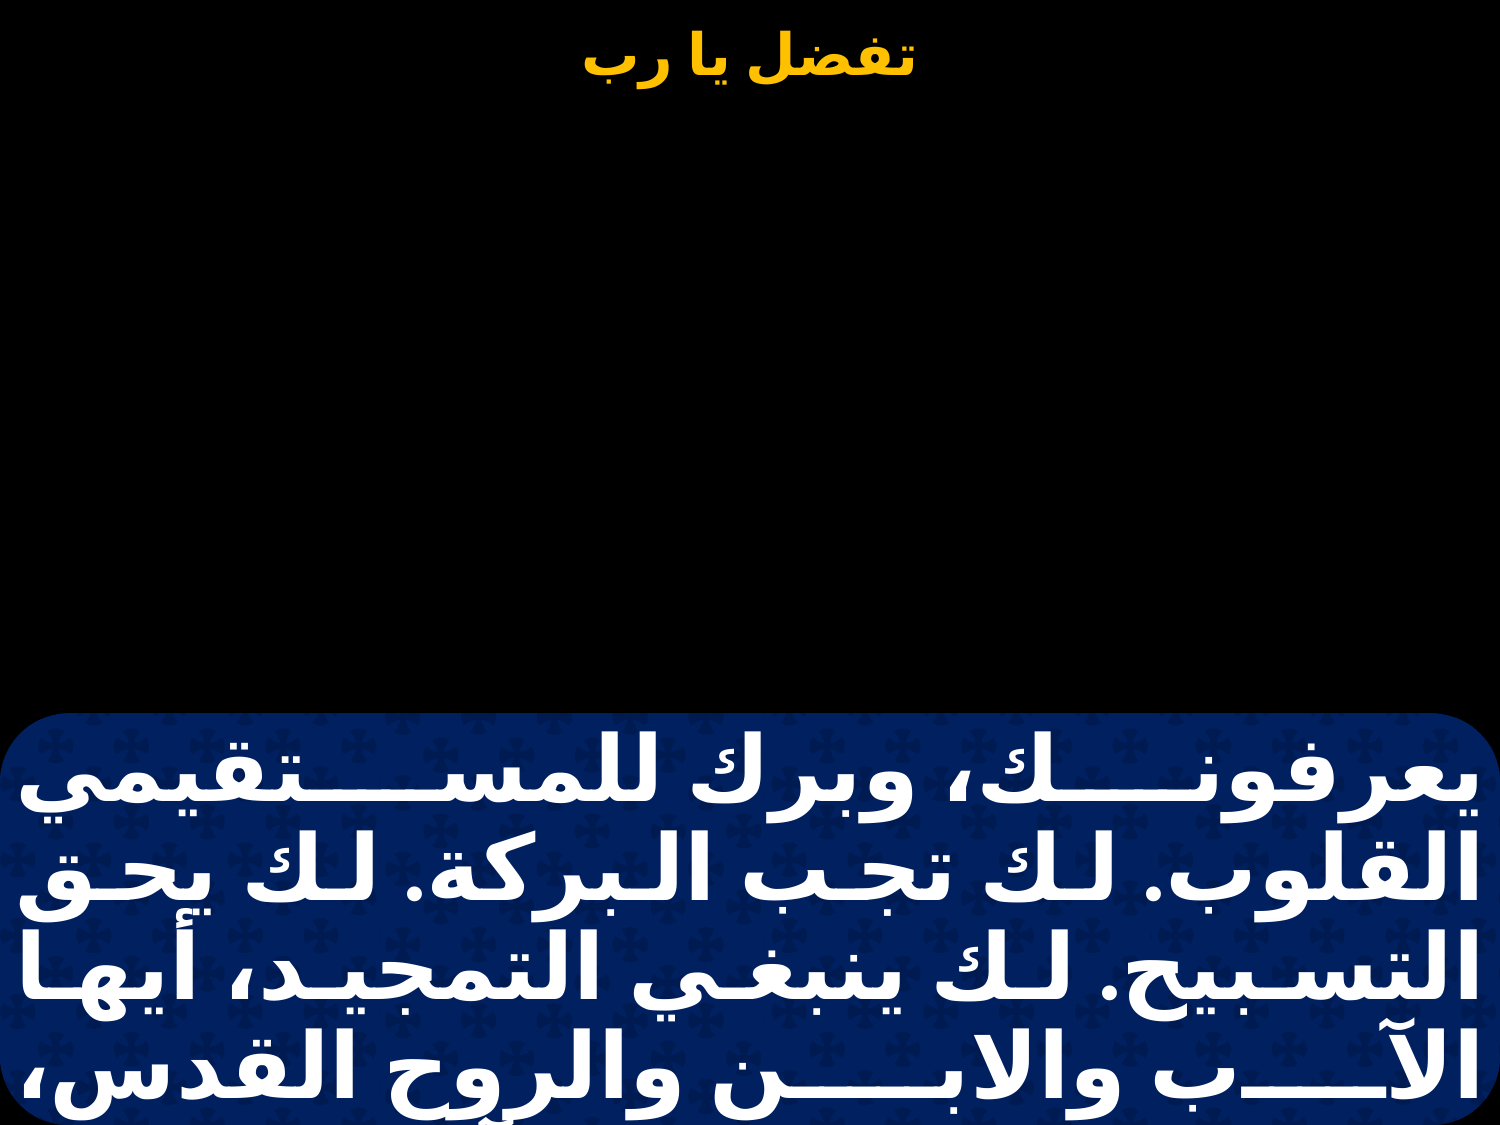

#
يعرفونك، وبرك للمستقيمي القلوب. لك تجب البركة. لك يحق التسبيح. لك ينبغي التمجيد، أيها الآب والابن والروح القدس، الكائن منذ البدء والآن وإلى الأبد.آمين. جيد هو الاعتراف للرب، والترتيل